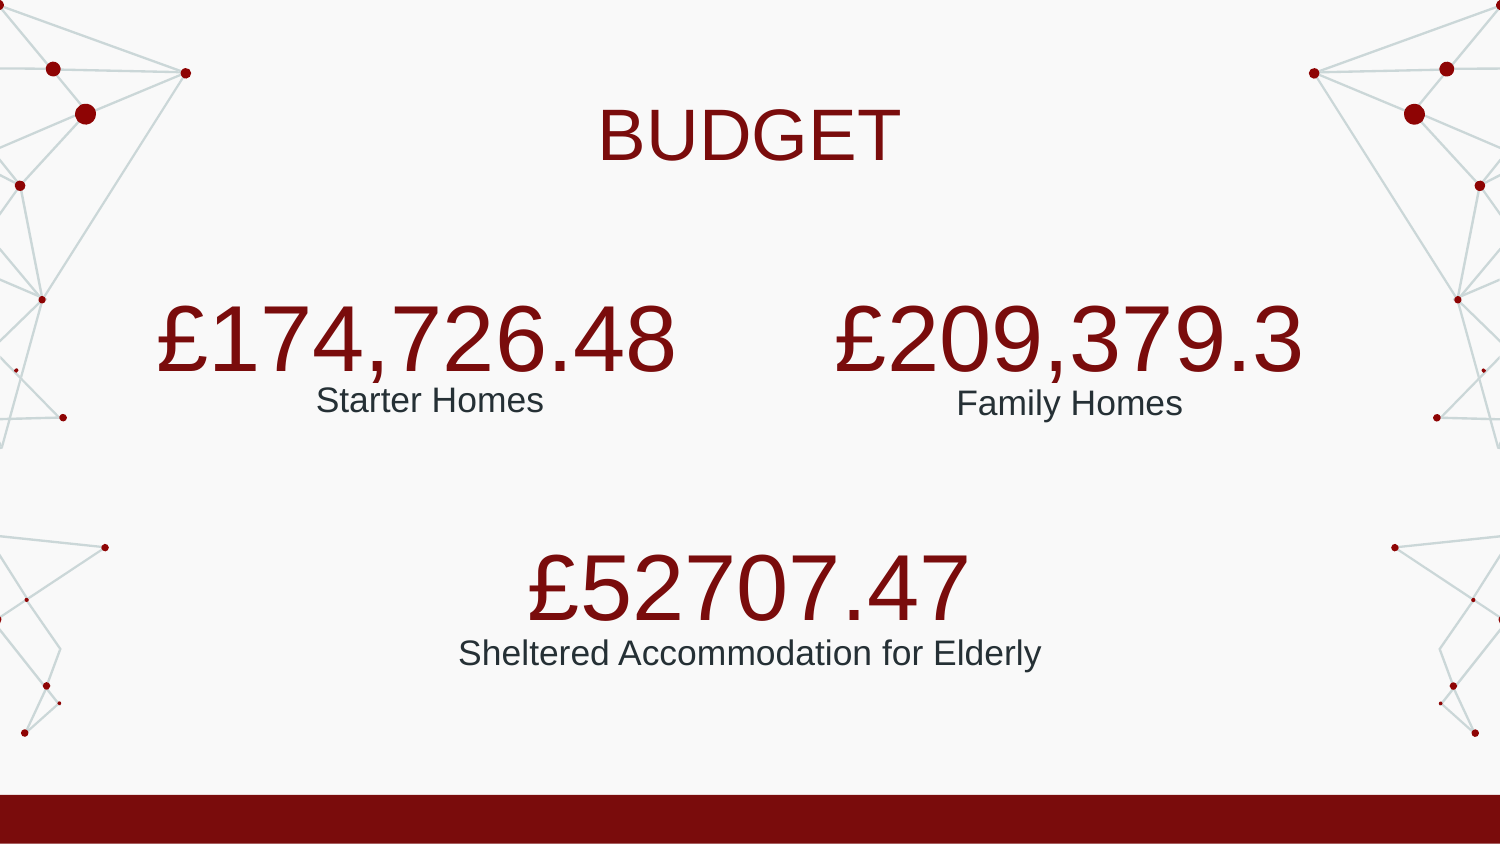

BUDGET
# £174,726.48
£209,379.3
Starter Homes
Family Homes
£52707.47
Sheltered Accommodation for Elderly